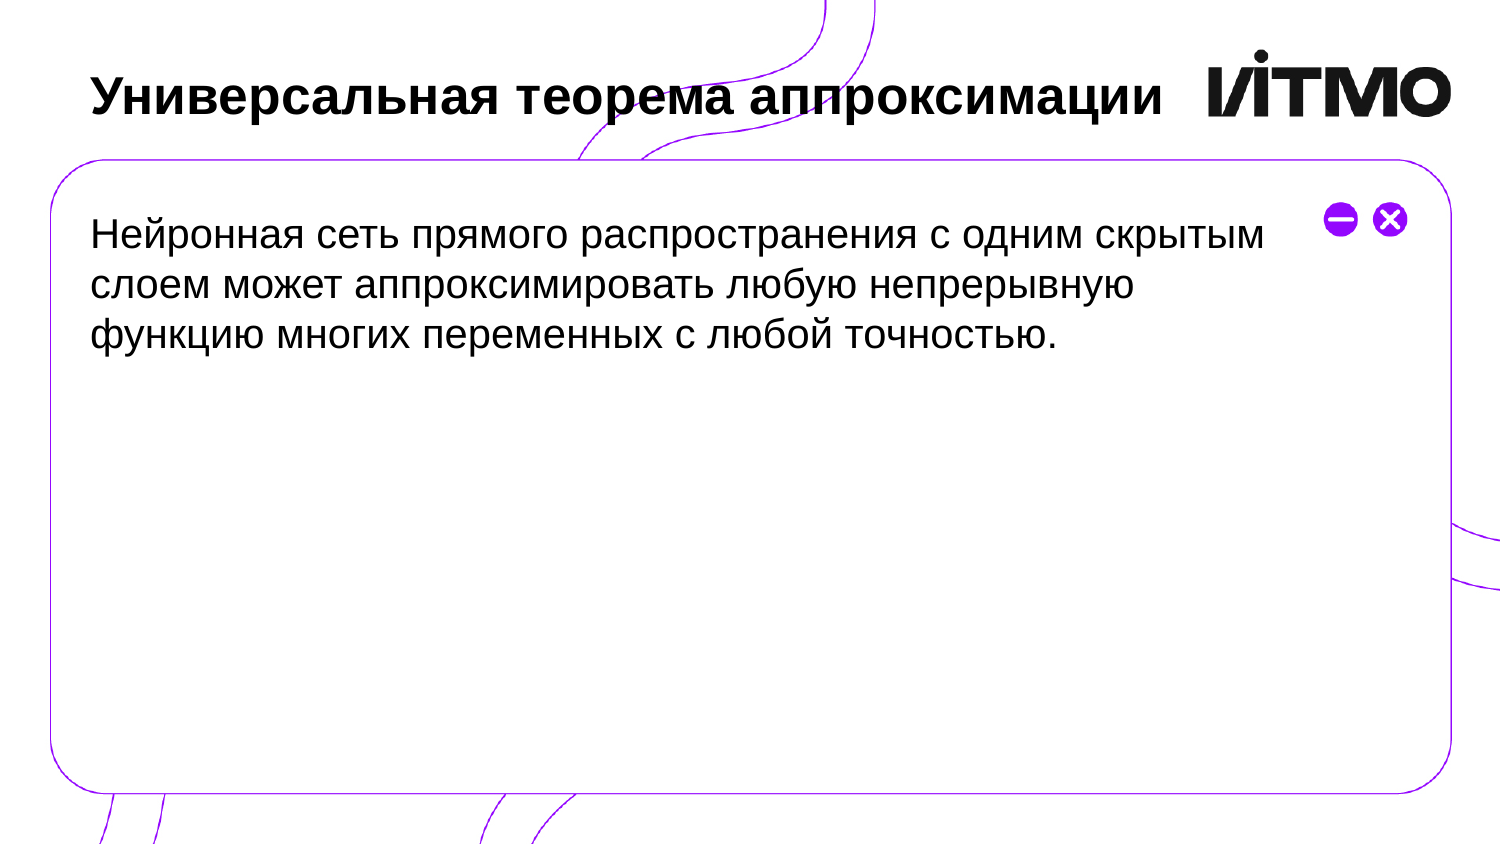

# Универсальная теорема аппроксимации
Нейронная сеть прямого распространения с одним скрытым слоем может аппроксимировать любую непрерывную функцию многих переменных с любой точностью.